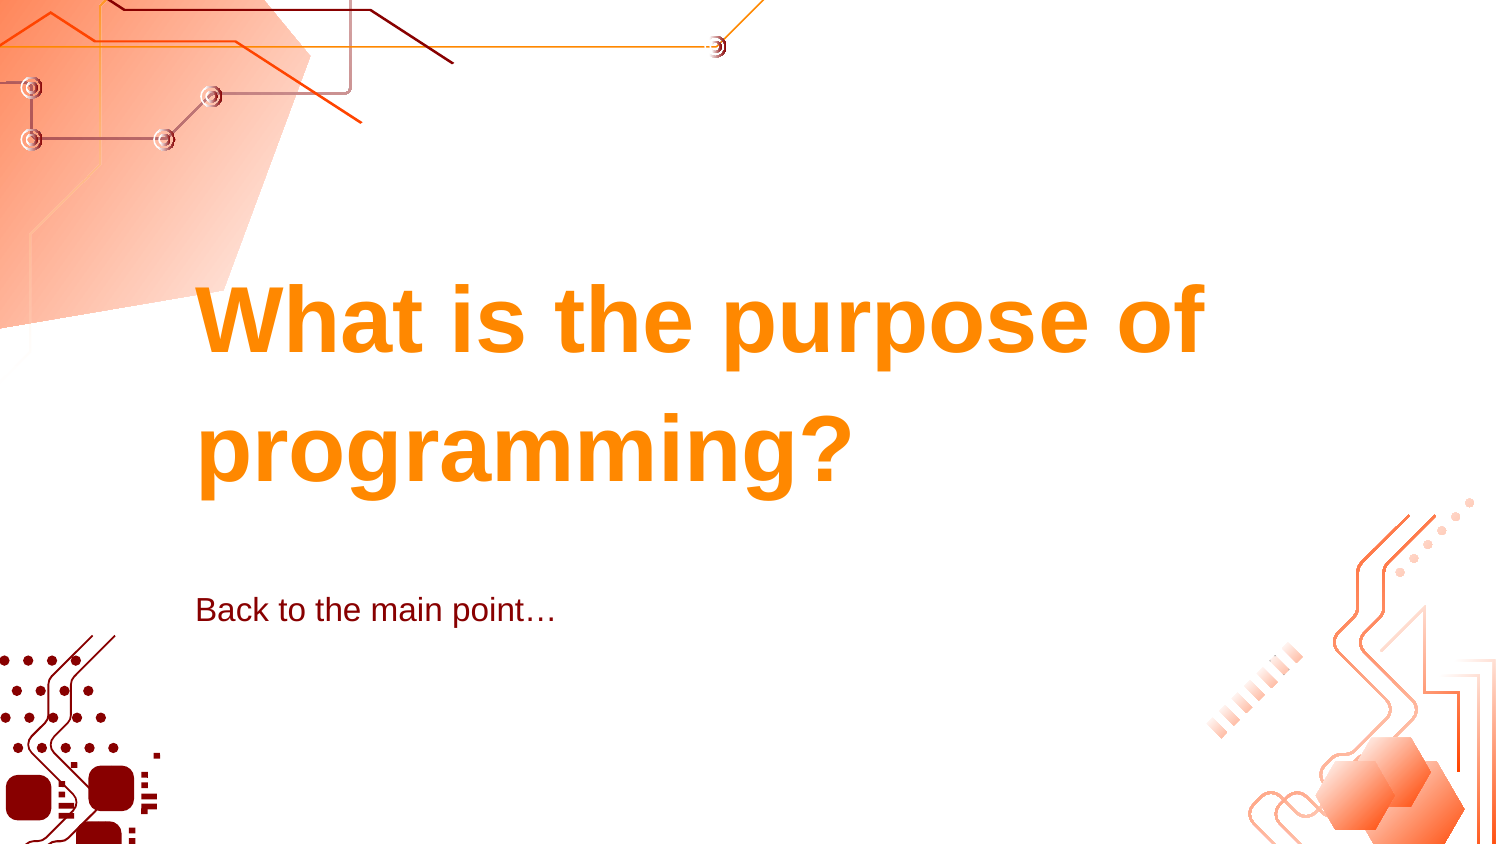

# What is the purpose of programming?
Back to the main point…